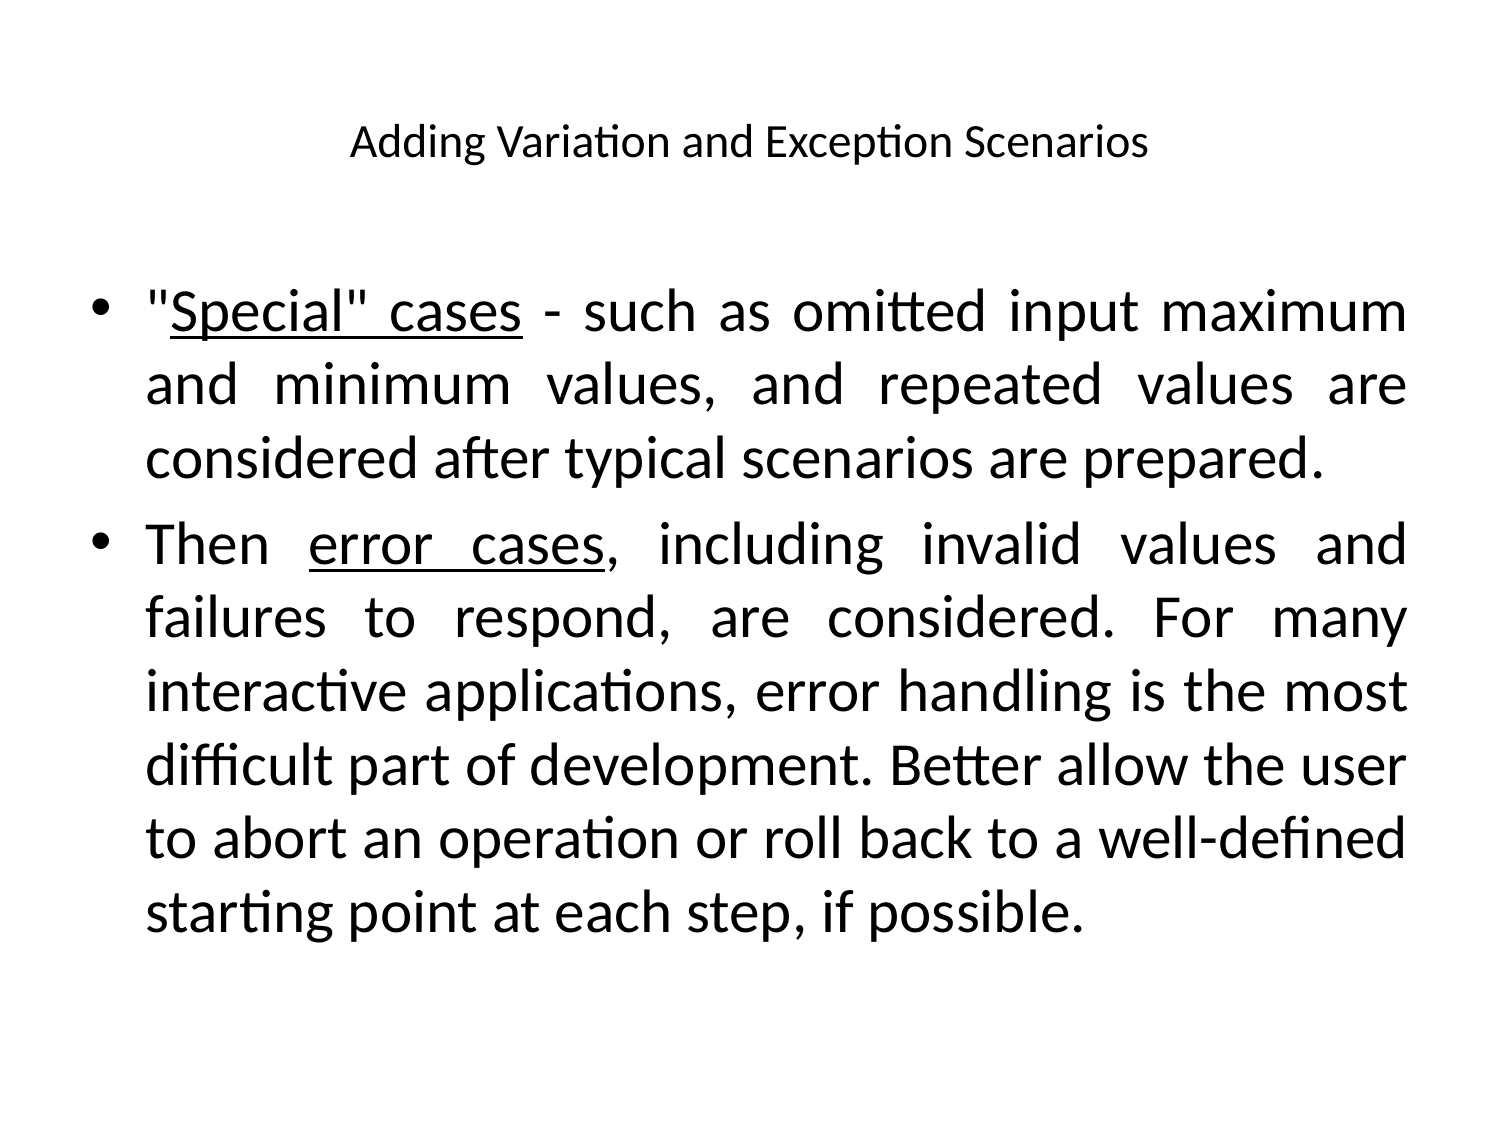

# Adding Variation and Exception Scenarios
"Special" cases - such as omitted input maximum and minimum values, and repeated values are considered after typical scenarios are prepared.
Then error cases, including invalid values and failures to respond, are considered. For many interactive applications, error handling is the most difficult part of development. Better allow the user to abort an operation or roll back to a well-defined starting point at each step, if possible.